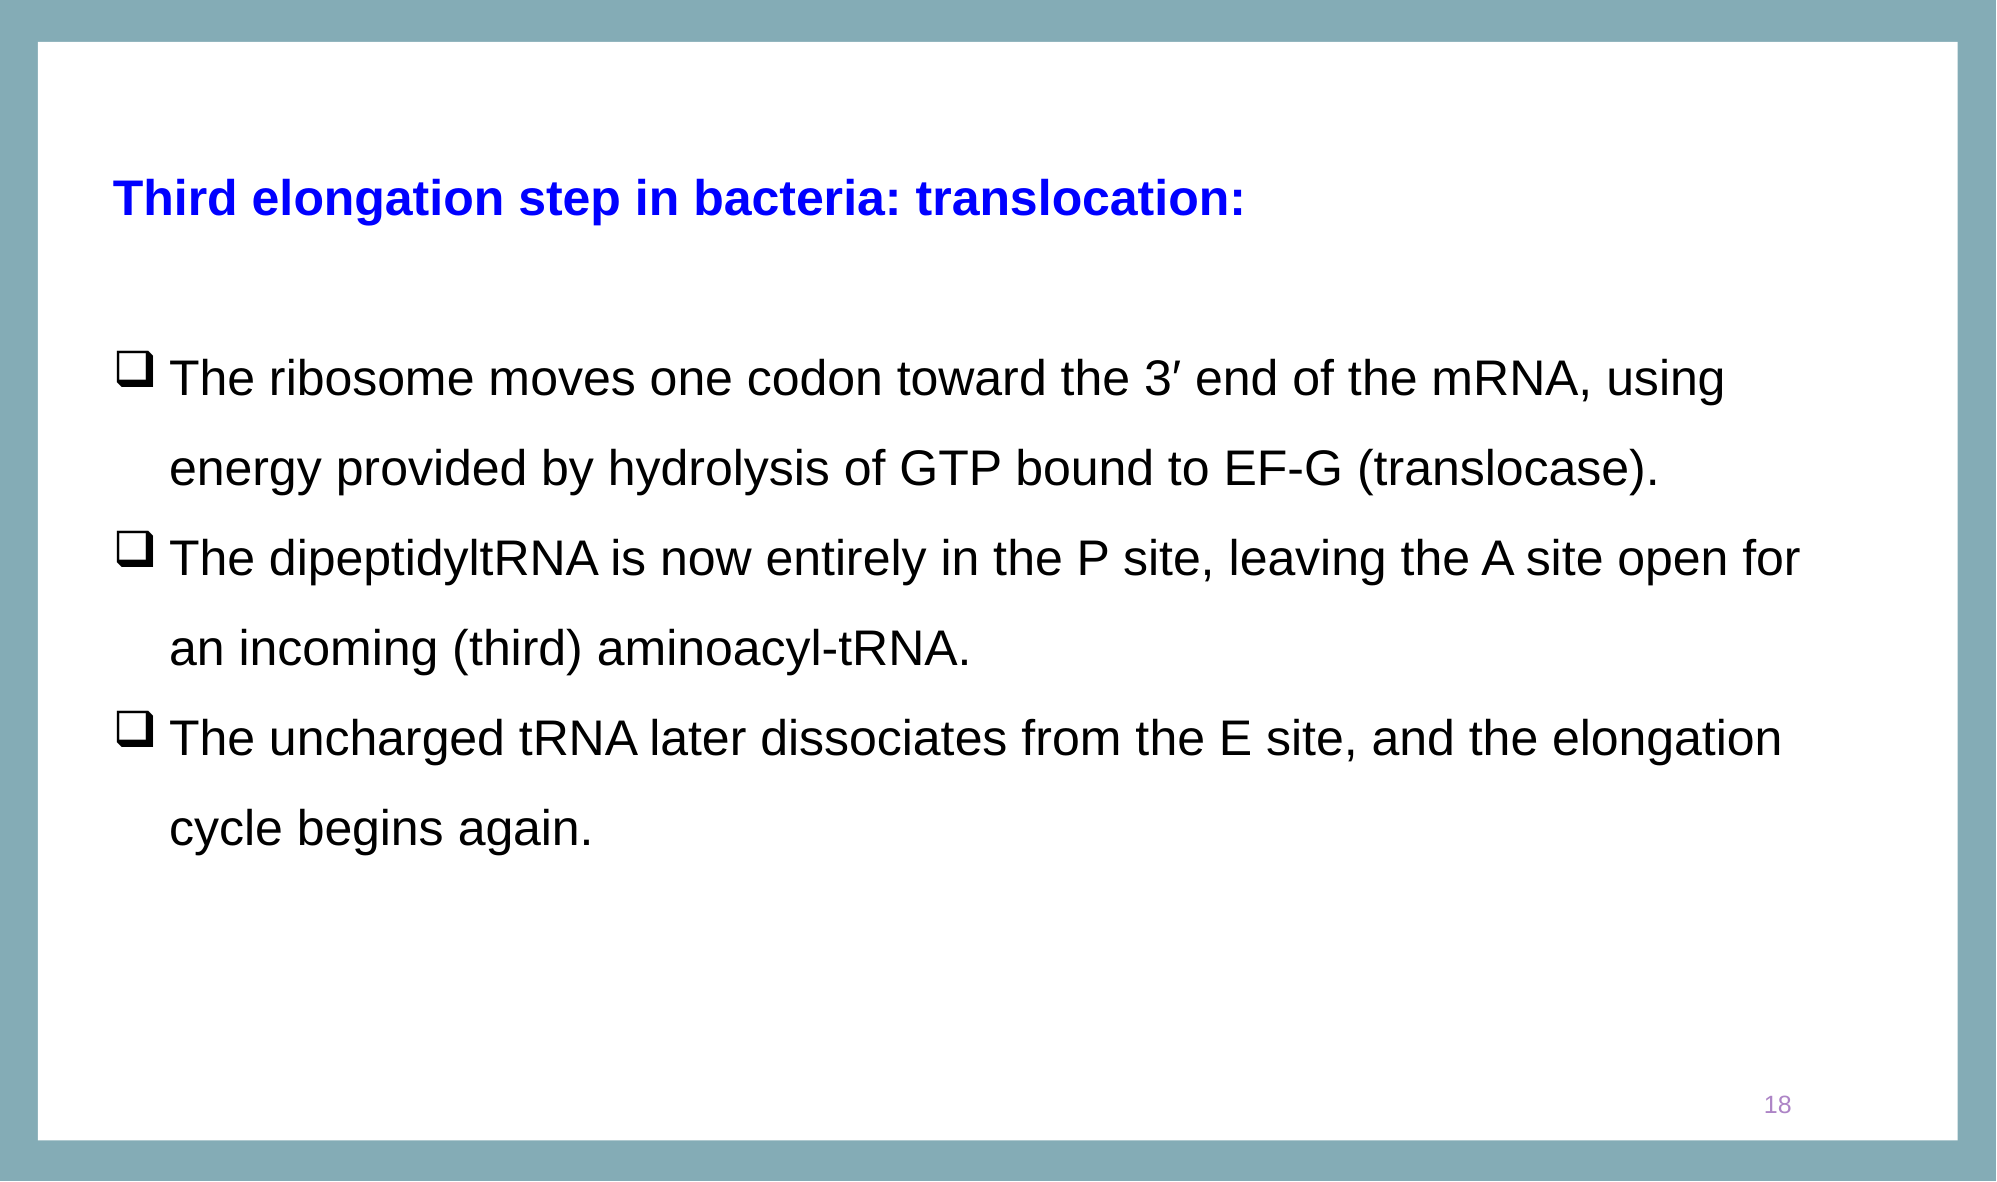

Third elongation step in bacteria: translocation:

The ribosome moves one codon toward the 3′ end of the mRNA, using energy provided by hydrolysis of GTP bound to EF-G (translocase).
The dipeptidyltRNA is now entirely in the P site, leaving the A site open for an incoming (third) aminoacyl-tRNA.
The uncharged tRNA later dissociates from the E site, and the elongation cycle begins again.
18